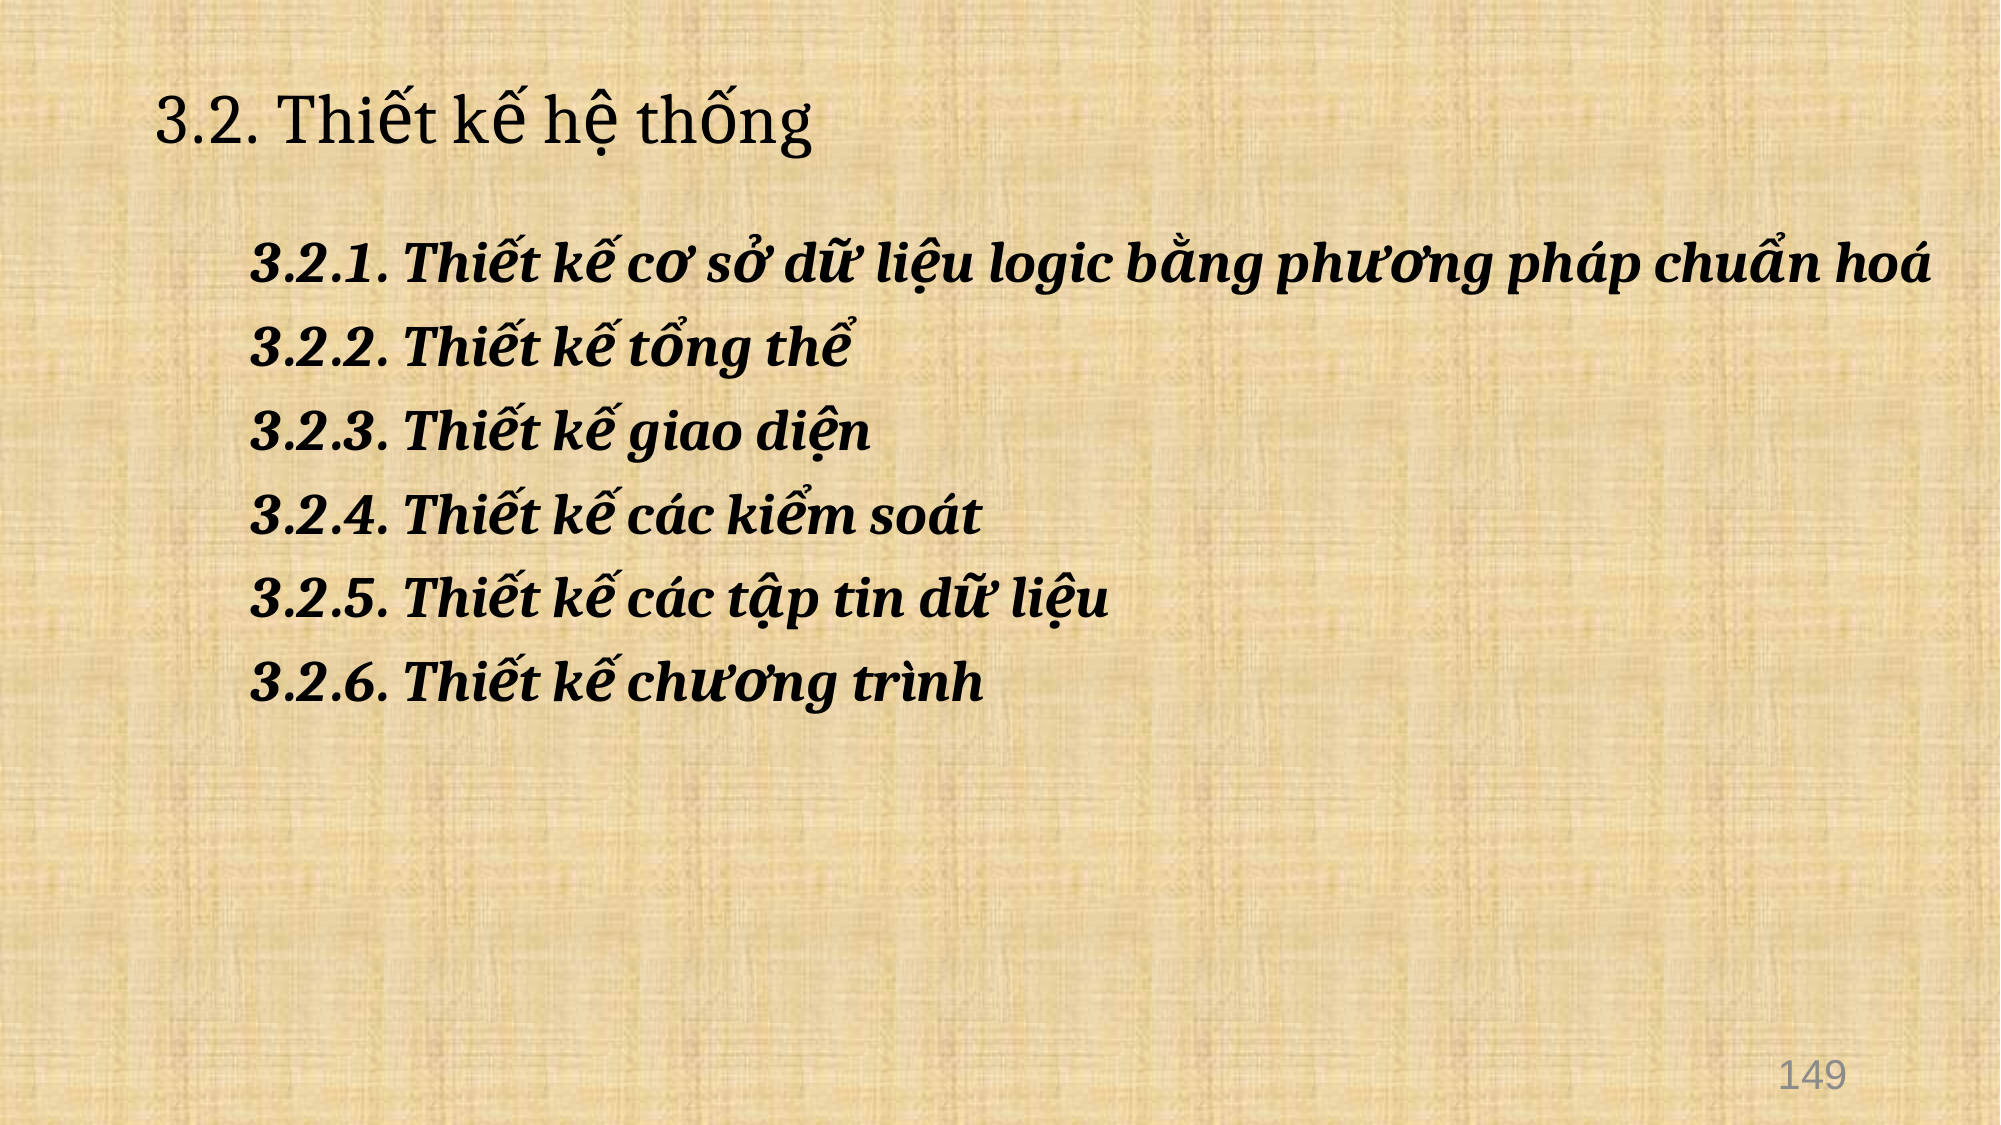

# 3.2. Thiết kế hệ thống
3.2.1. Thiết kế cơ sở dữ liệu logic bằng phương pháp chuẩn hoá
3.2.2. Thiết kế tổng thể
3.2.3. Thiết kế giao diện
3.2.4. Thiết kế các kiểm soát
3.2.5. Thiết kế các tập tin dữ liệu
3.2.6. Thiết kế chương trình
149